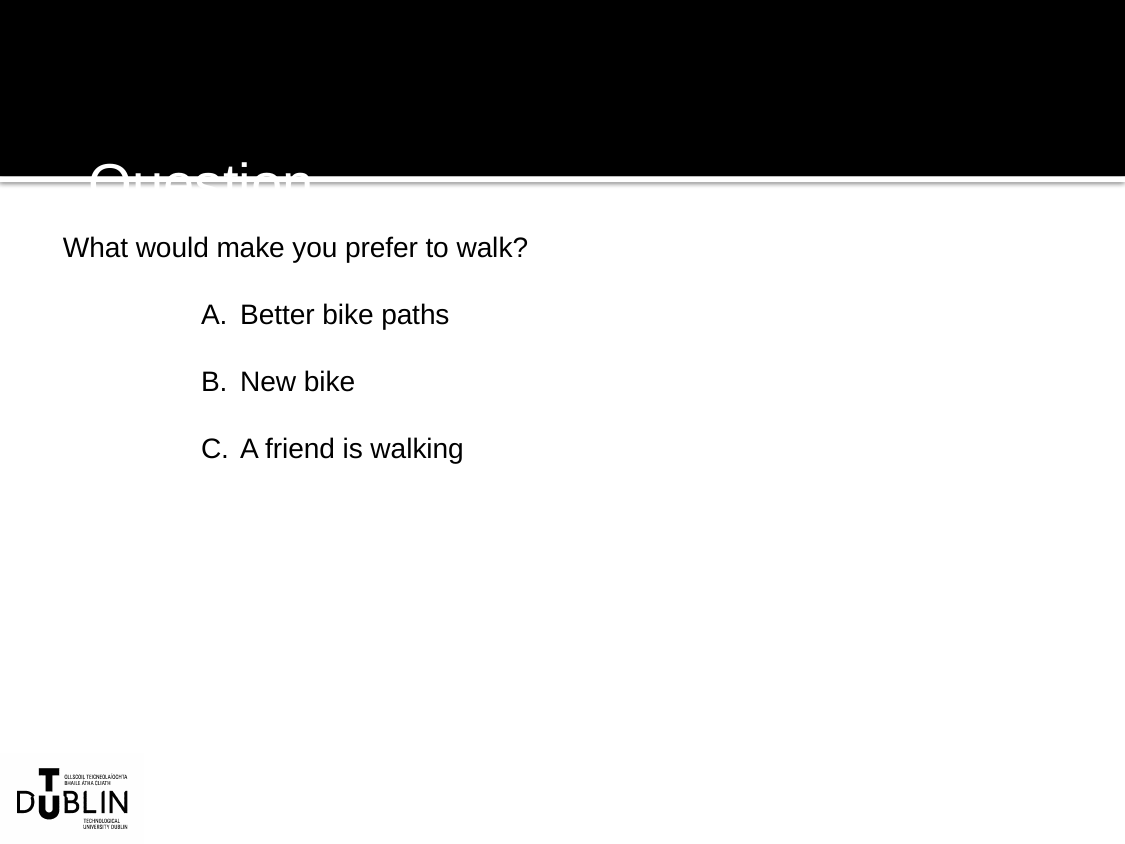

# Question
What would make you prefer to walk?

Better bike paths
New bike

A friend is walking